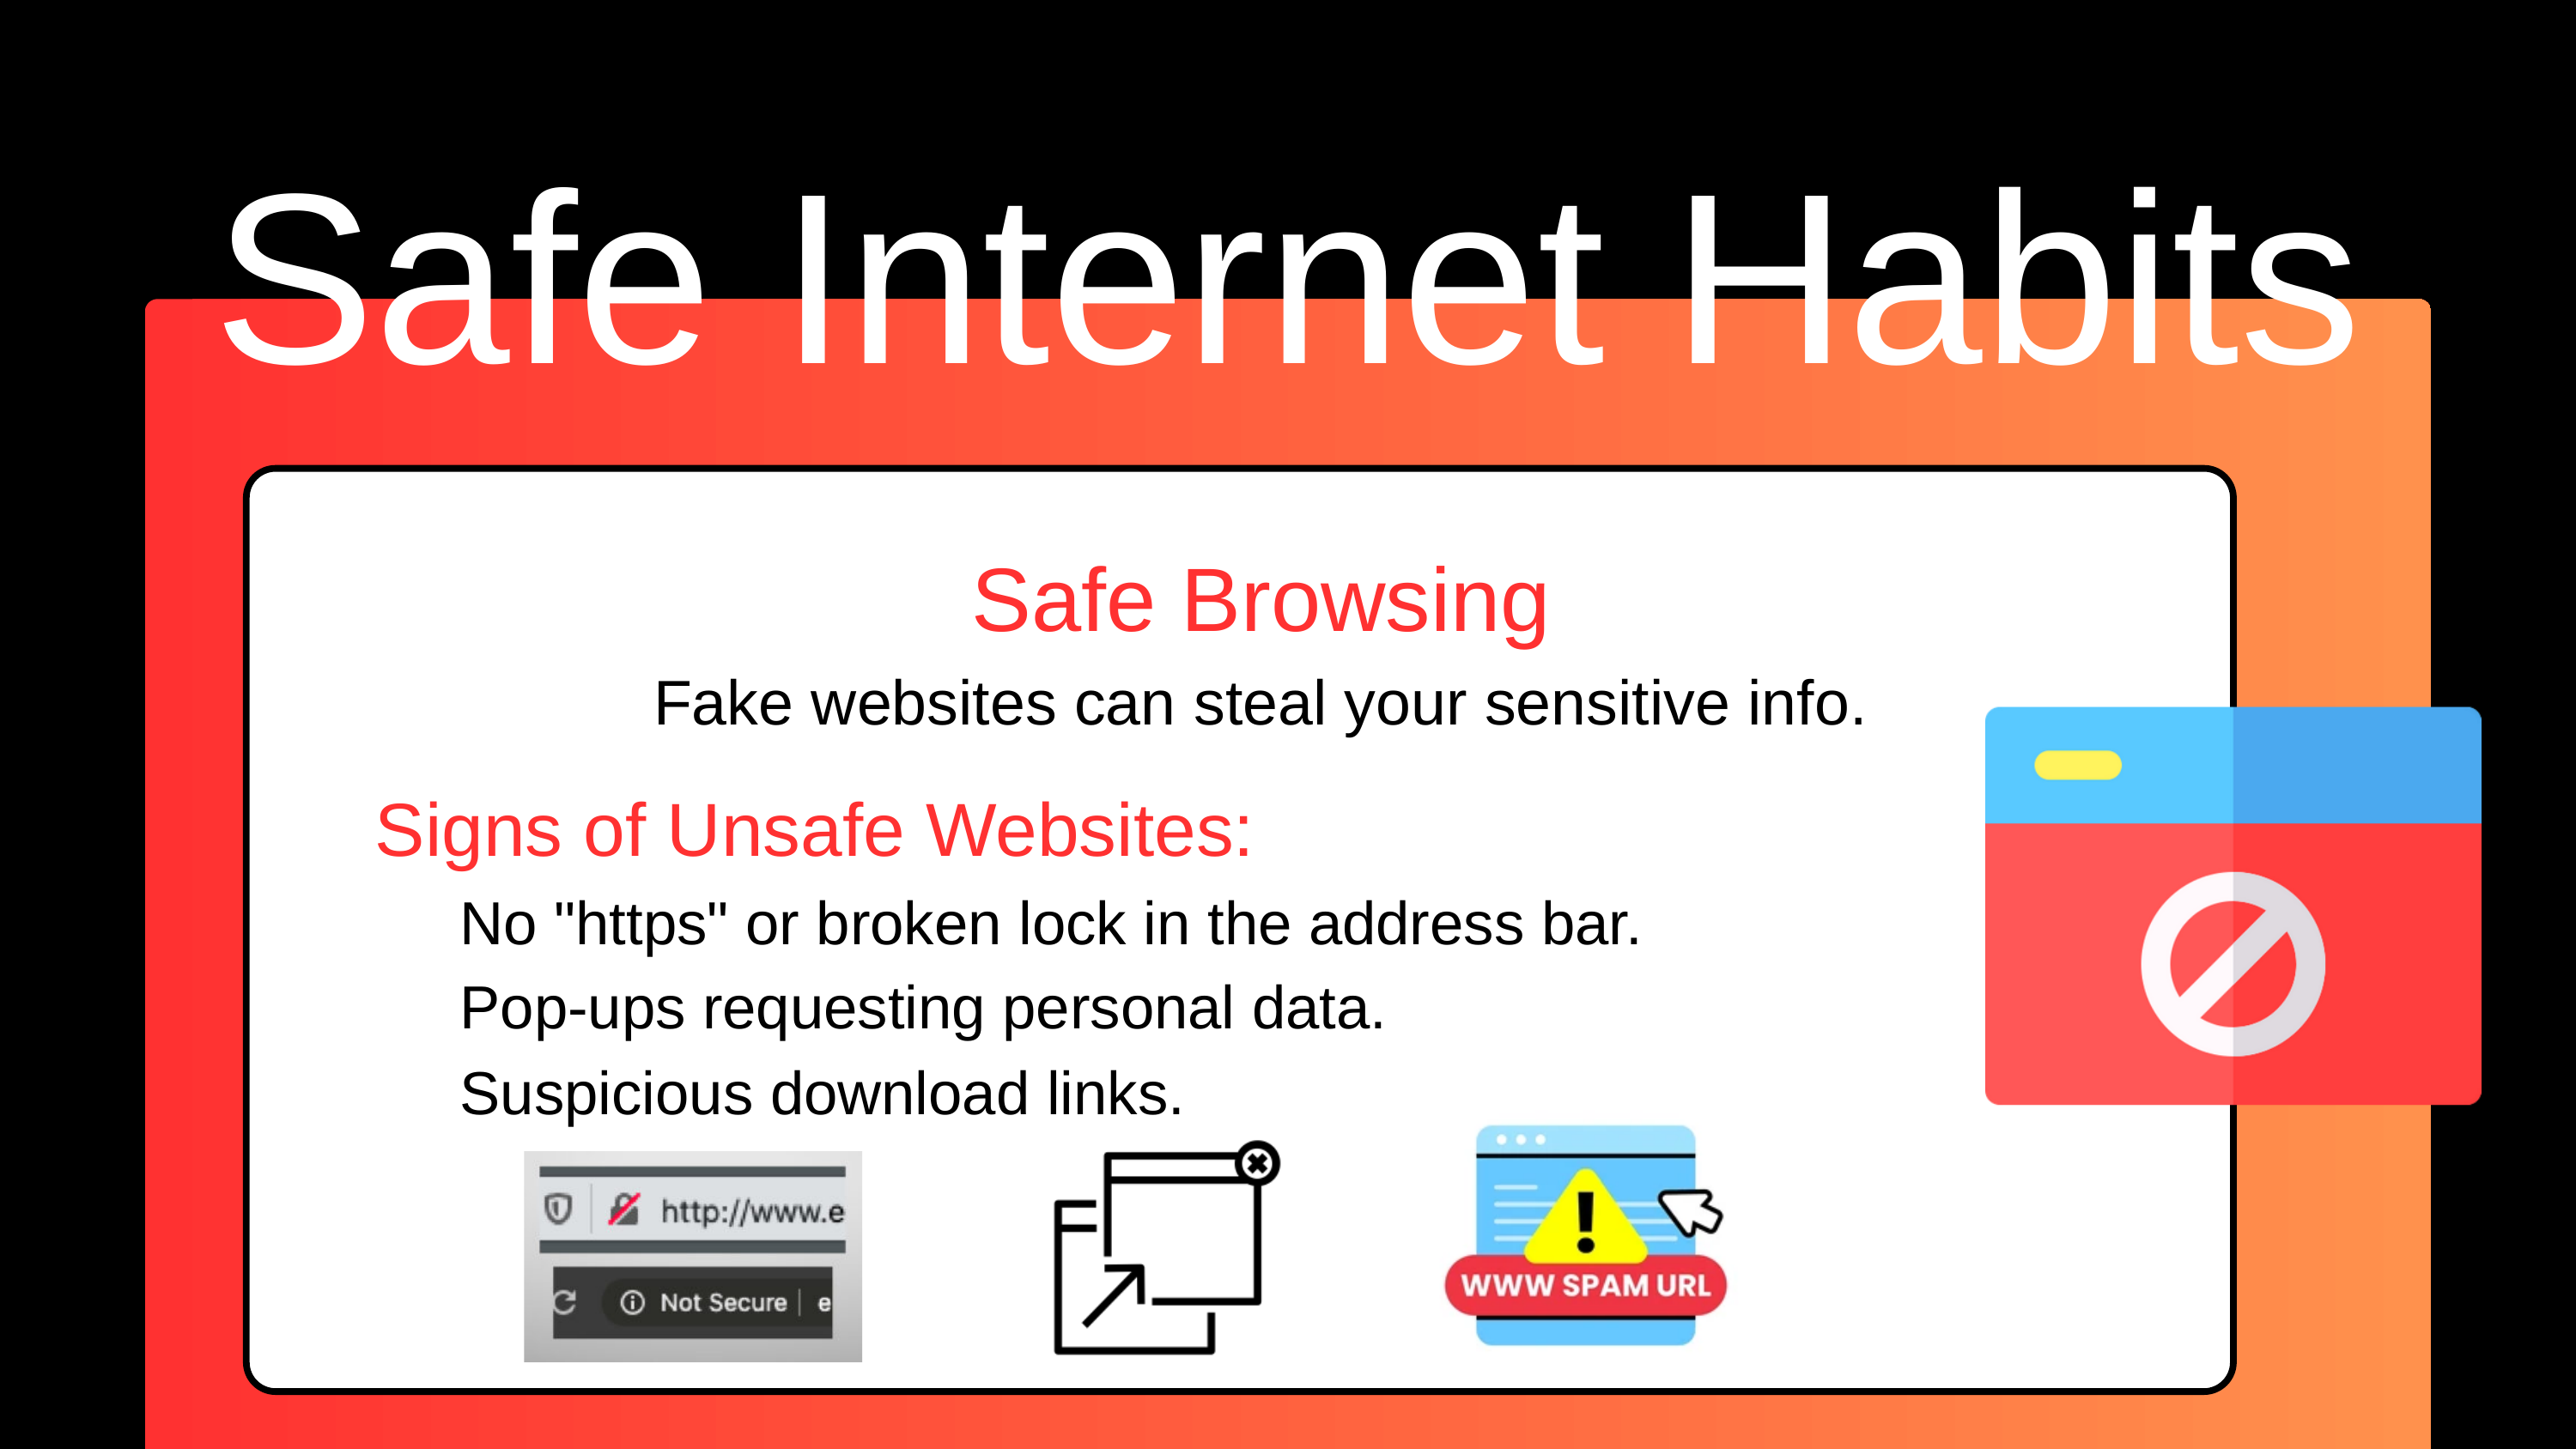

Safe Internet Habits

Safe Browsing
Fake websites can steal your sensitive info.

Signs of Unsafe Websites:
     No "https" or broken lock in the address bar.
     Pop-ups requesting personal data.
     Suspicious download links.